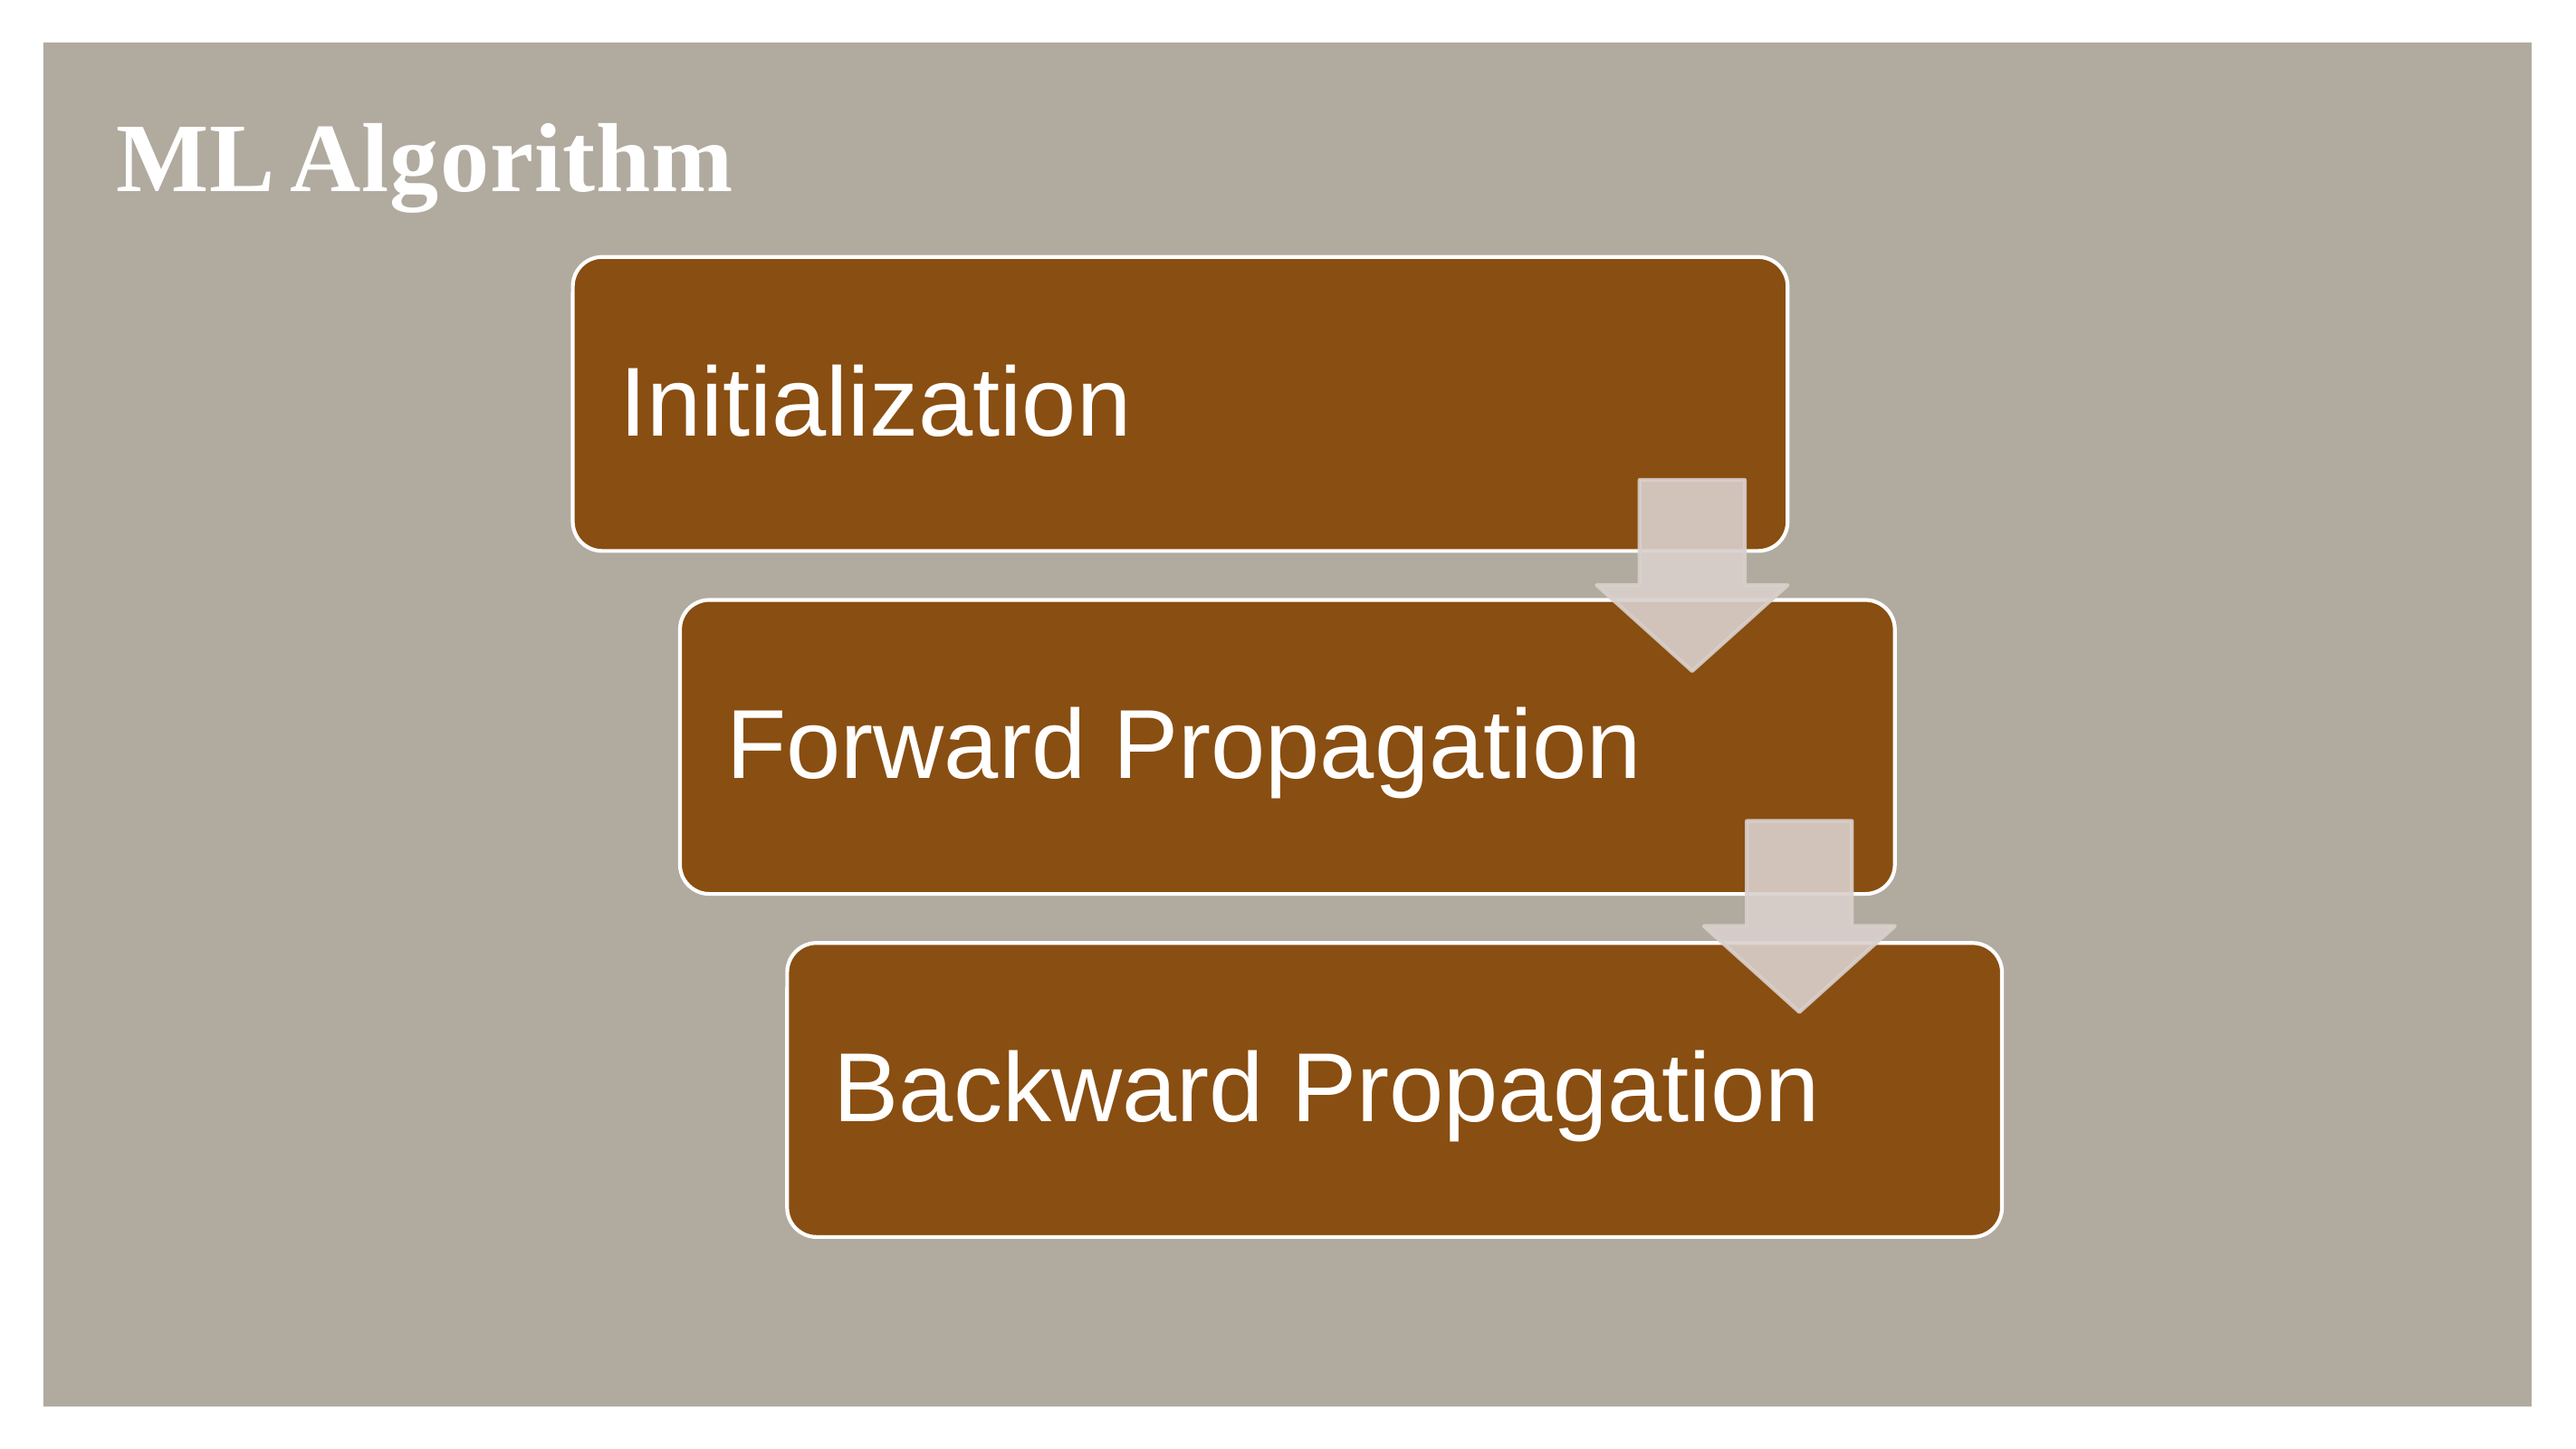

# ML Algorithm
Initialization
Forward Propagation
Backward Propagation